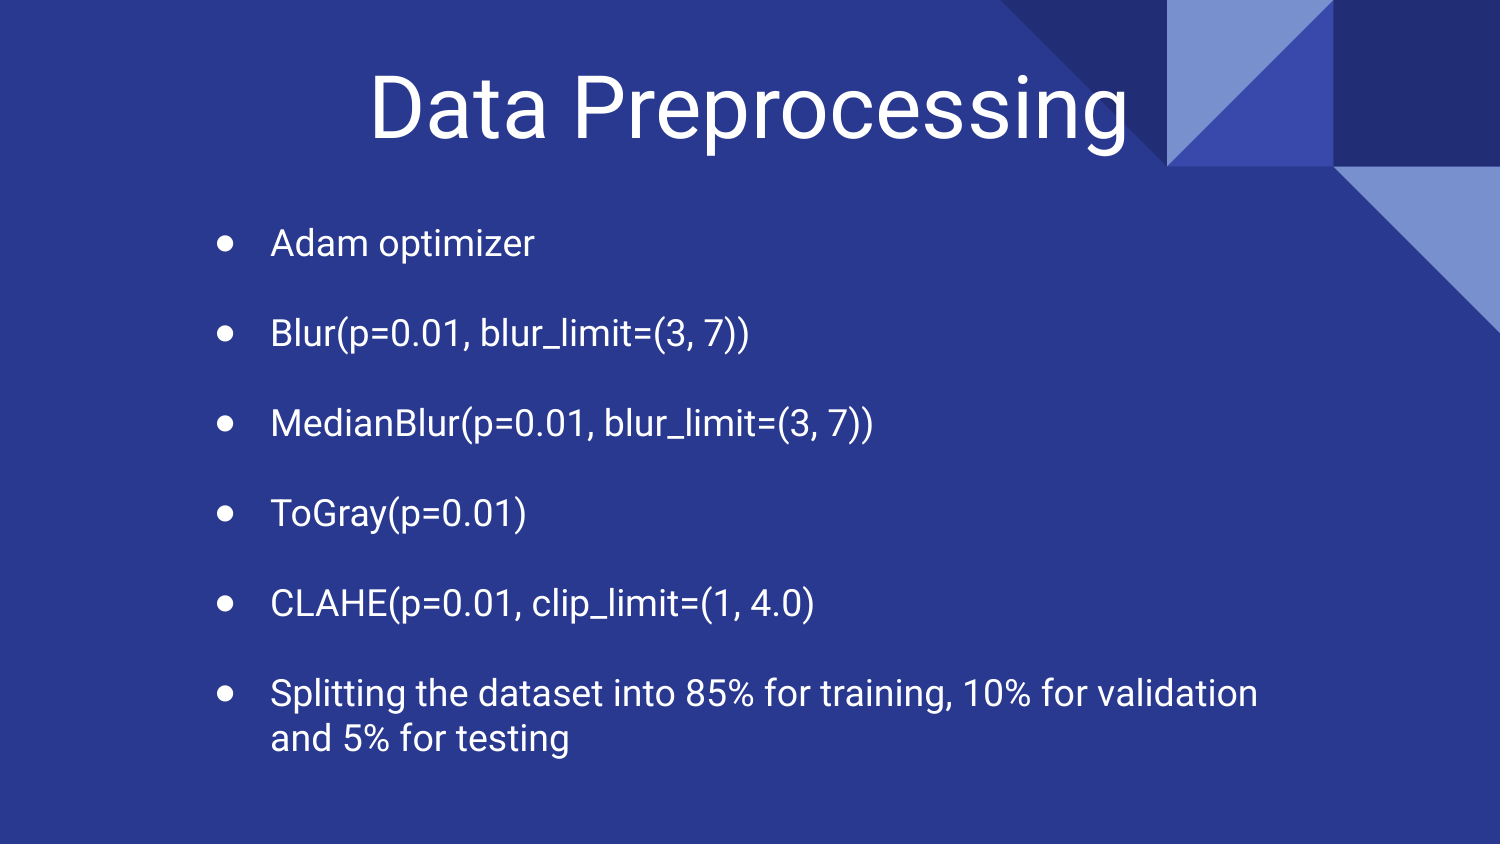

# Data Preprocessing

Adam optimizer

Blur(p=0.01, blur_limit=(3, 7))

MedianBlur(p=0.01, blur_limit=(3, 7))

ToGray(p=0.01)

CLAHE(p=0.01, clip_limit=(1, 4.0)

Splitting the dataset into 85% for training, 10% for validation and 5% for testing